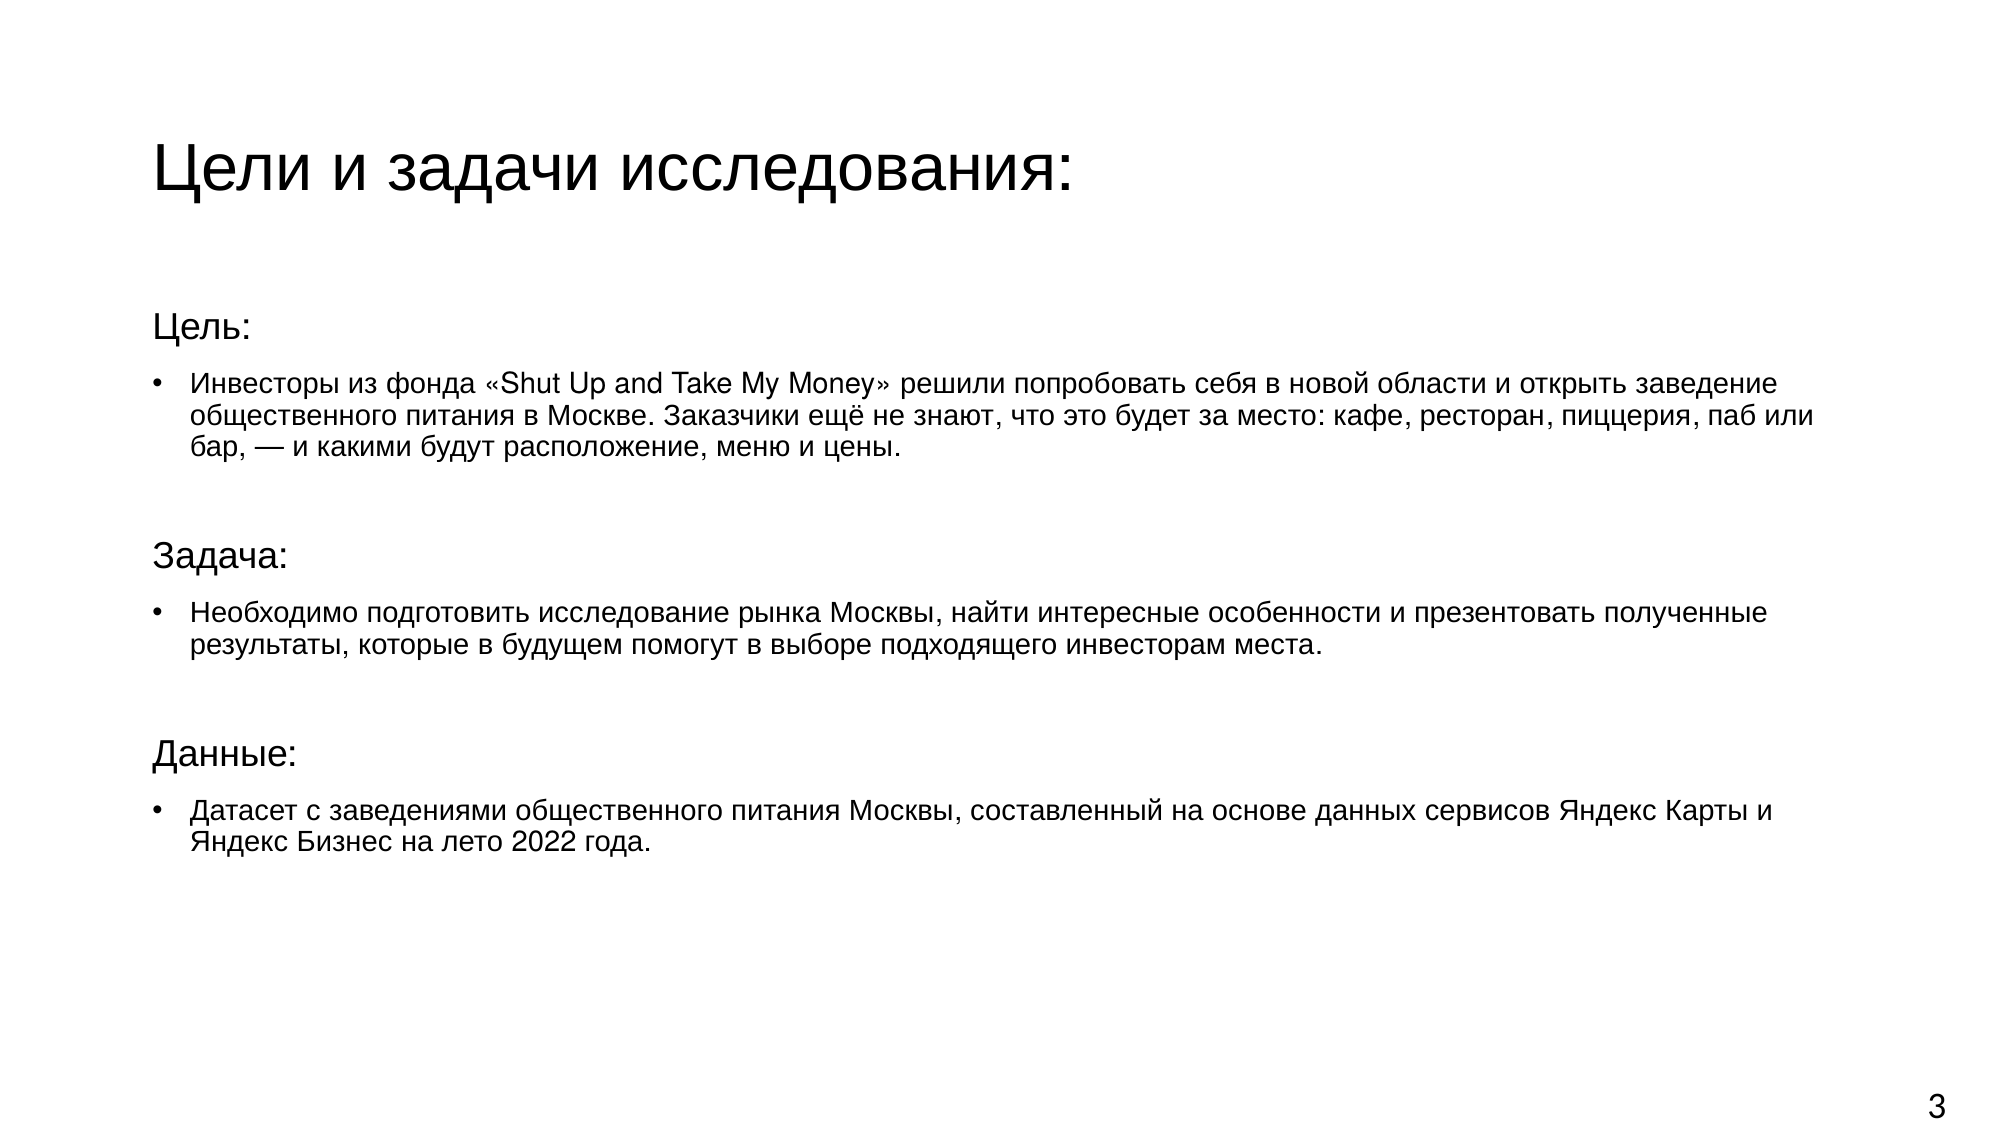

# Цели и задачи исследования:
Цель:
Инвесторы из фонда «Shut Up and Take My Money» решили попробовать себя в новой области и открыть заведение общественного питания в Москве. Заказчики ещё не знают, что это будет за место: кафе, ресторан, пиццерия, паб или бар, — и какими будут расположение, меню и цены.

Задача:
Необходимо подготовить исследование рынка Москвы, найти интересные особенности и презентовать полученные результаты, которые в будущем помогут в выборе подходящего инвесторам места.

Данные:
Датасет с заведениями общественного питания Москвы, составленный на основе данных сервисов Яндекс Карты и Яндекс Бизнес на лето 2022 года.

3